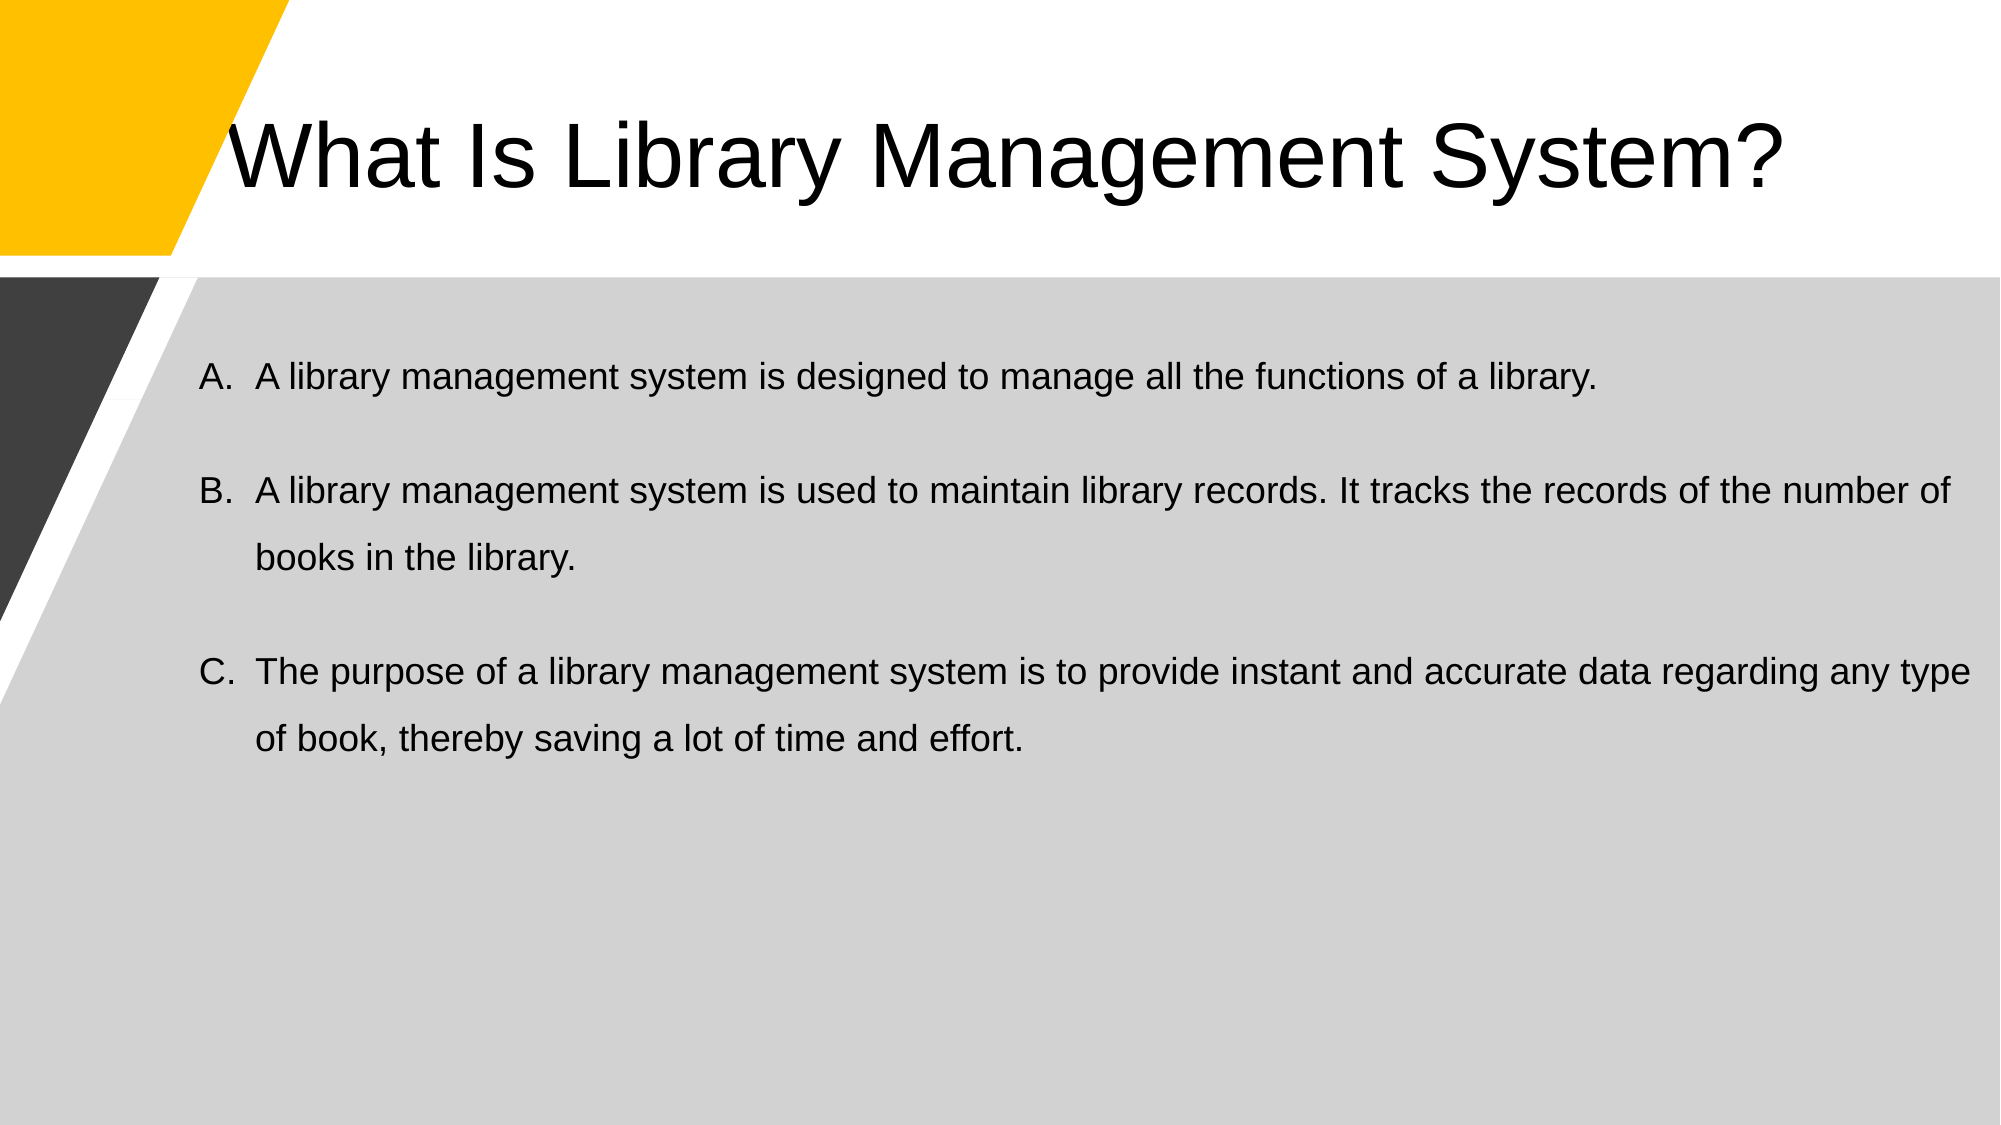

# What Is Library Management System?

A library management system is designed to manage all the functions of a library.
A library management system is used to maintain library records. It tracks the records of the number of books in the library.
The purpose of a library management system is to provide instant and accurate data regarding any type of book, thereby saving a lot of time and effort.